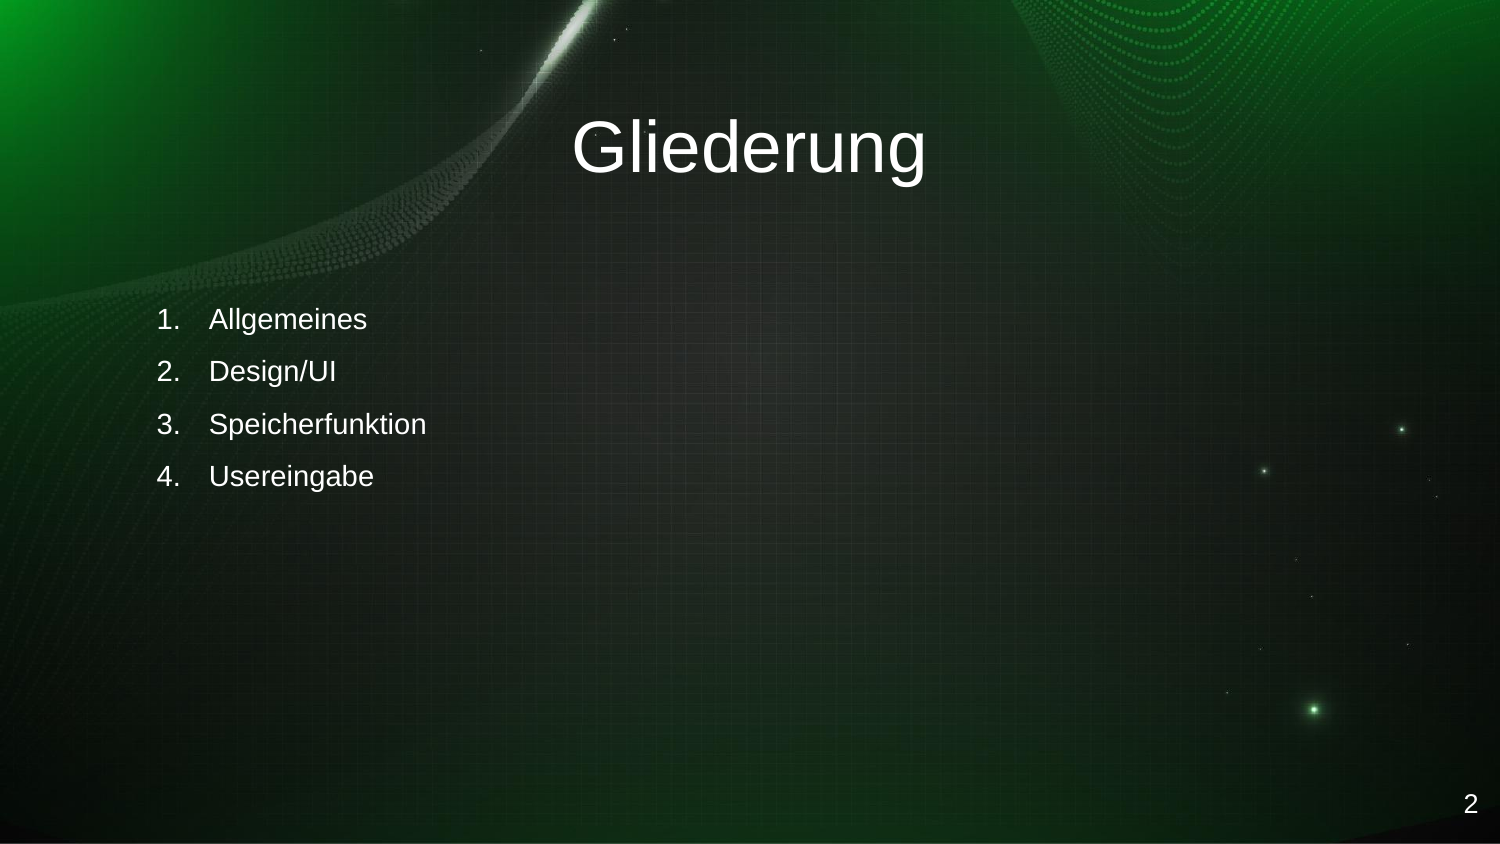

# Gliederung

Allgemeines
Design/UI
Speicherfunktion
Usereingabe
2